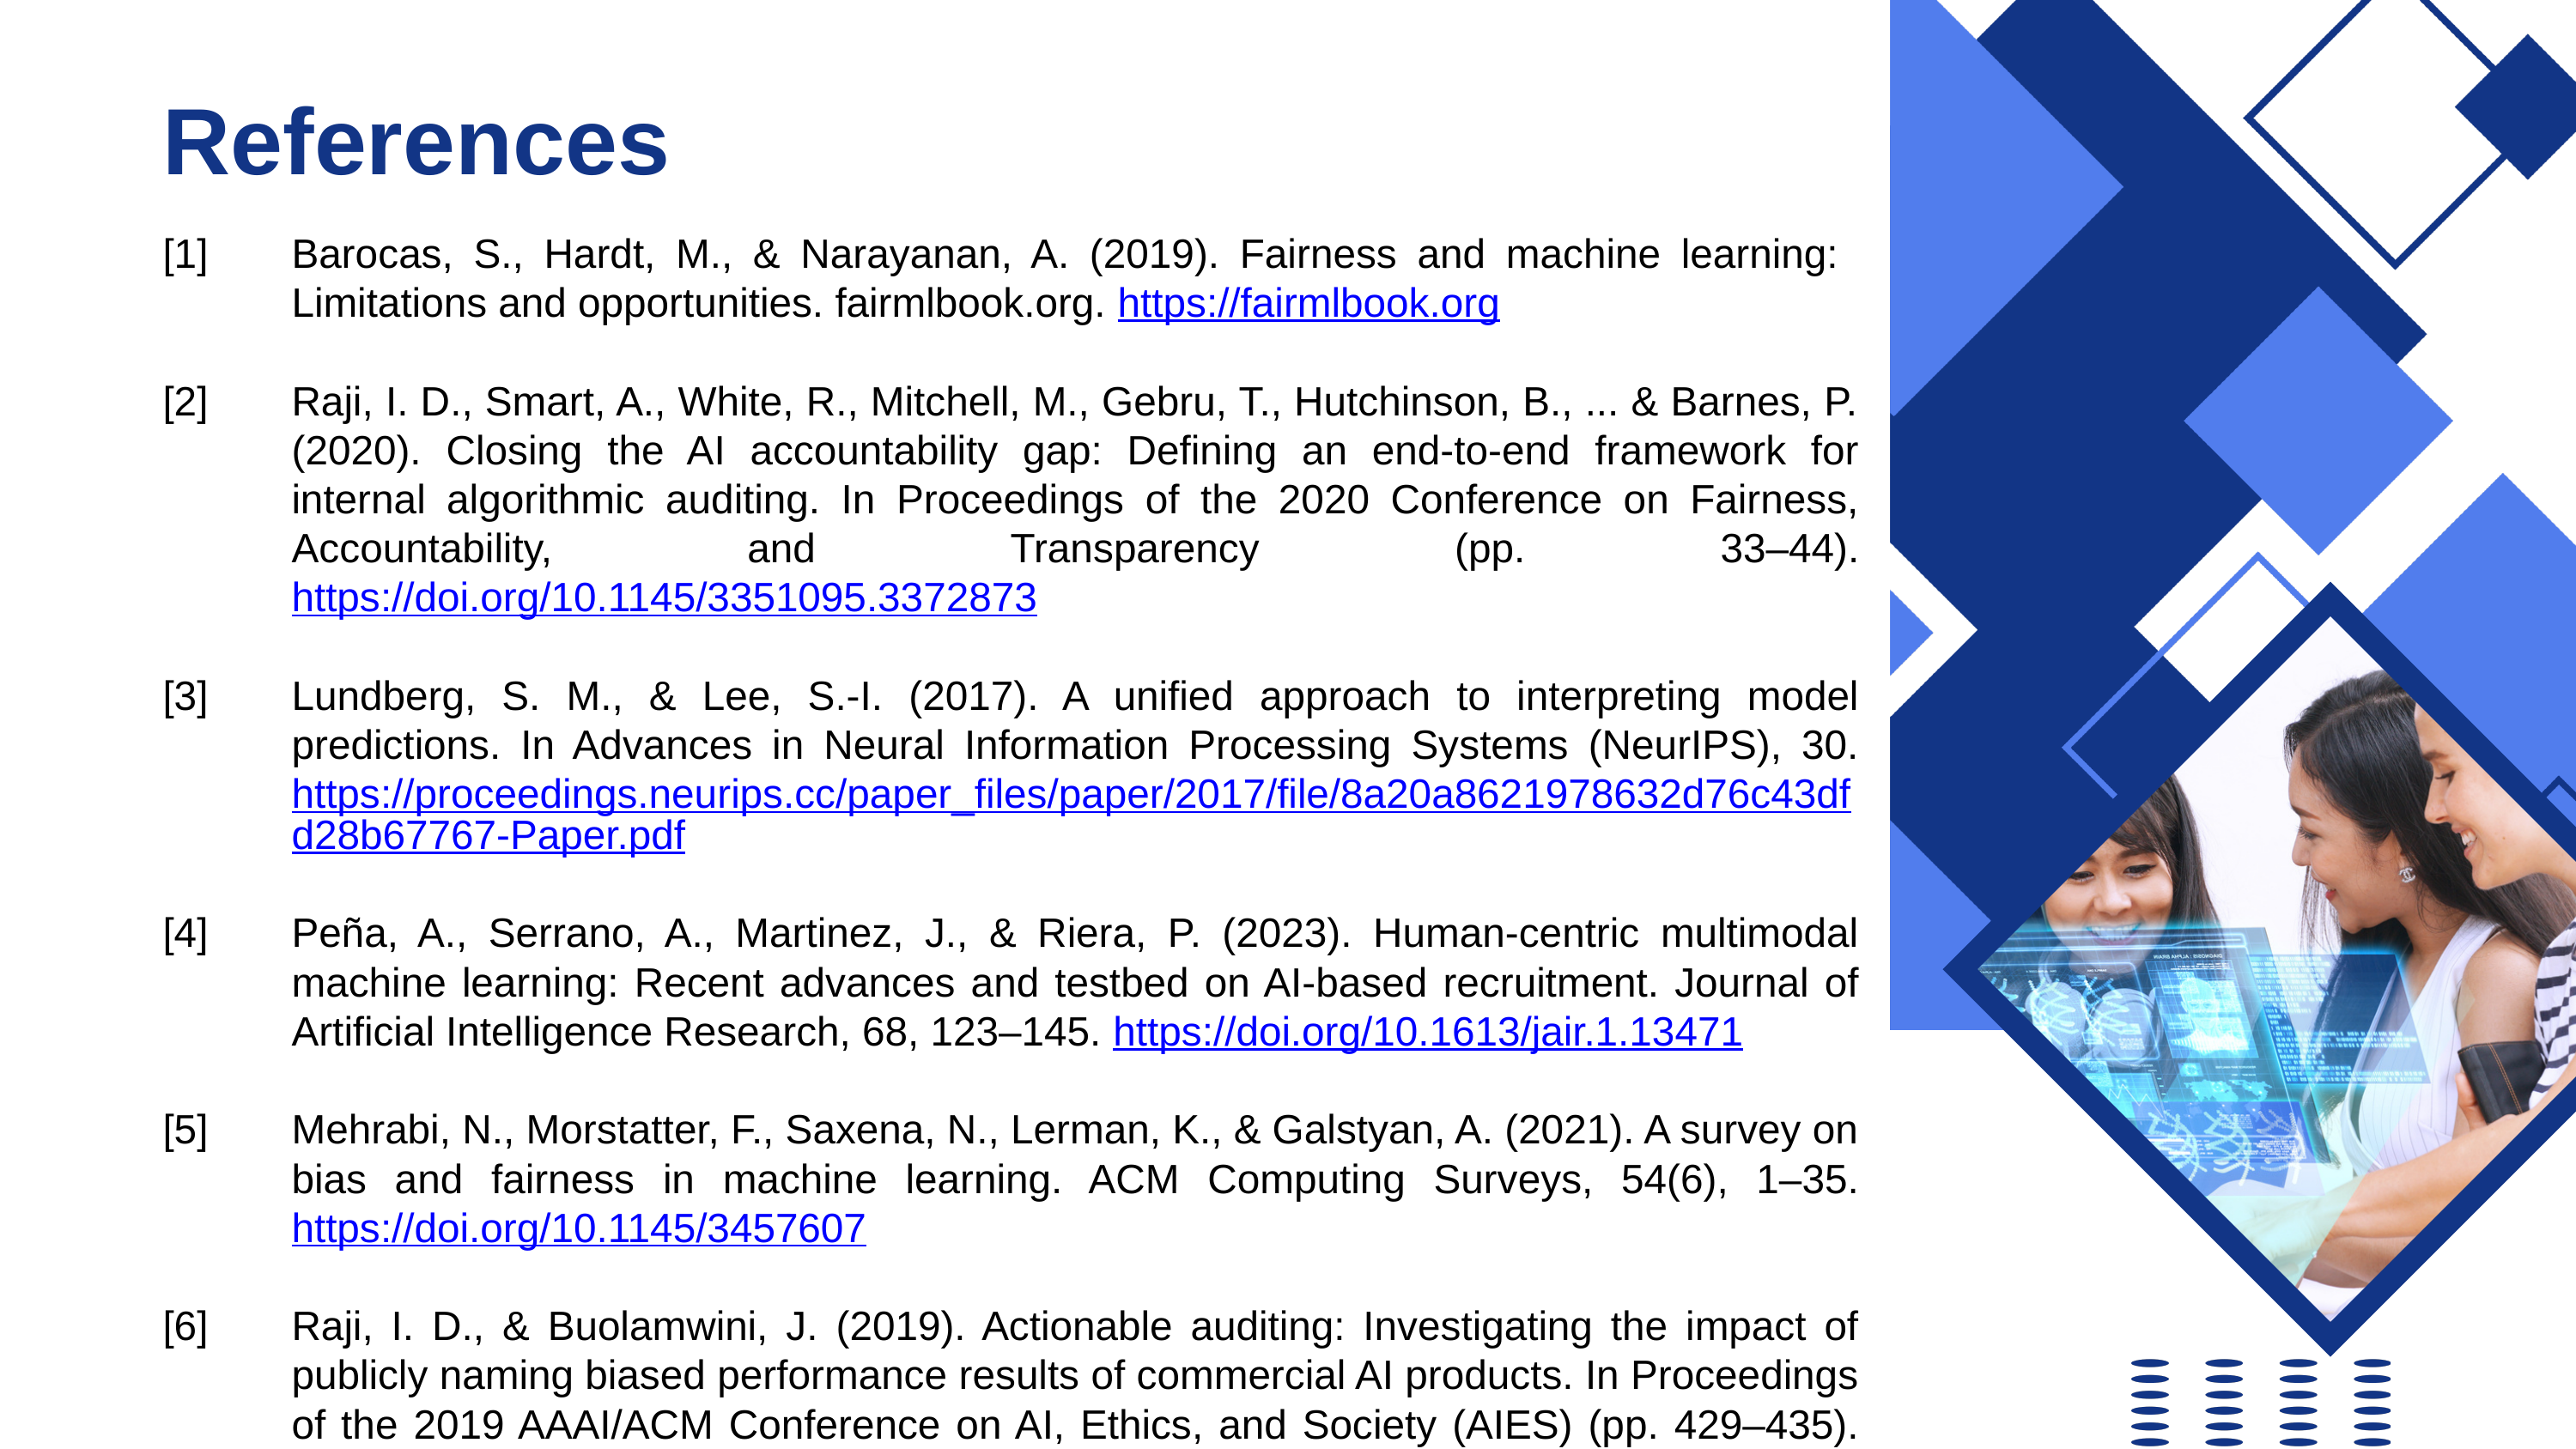

References
[1]	Barocas, S., Hardt, M., & Narayanan, A. (2019). Fairness and machine learning:  Limitations and opportunities. fairmlbook.org. https://fairmlbook.org

[2]	Raji, I. D., Smart, A., White, R., Mitchell, M., Gebru, T., Hutchinson, B., ... & Barnes, P. (2020). Closing the AI accountability gap: Defining an end-to-end framework for internal algorithmic auditing. In Proceedings of the 2020 Conference on Fairness, Accountability, and Transparency (pp. 33–44). https://doi.org/10.1145/3351095.3372873

[3]	Lundberg, S. M., & Lee, S.-I. (2017). A unified approach to interpreting model predictions. In Advances in Neural Information Processing Systems (NeurIPS), 30. https://proceedings.neurips.cc/paper_files/paper/2017/file/8a20a8621978632d76c43dfd28b67767-Paper.pdf

[4]	Peña, A., Serrano, A., Martinez, J., & Riera, P. (2023). Human-centric multimodal machine learning: Recent advances and testbed on AI-based recruitment. Journal of Artificial Intelligence Research, 68, 123–145. https://doi.org/10.1613/jair.1.13471

[5]	Mehrabi, N., Morstatter, F., Saxena, N., Lerman, K., & Galstyan, A. (2021). A survey on bias and fairness in machine learning. ACM Computing Surveys, 54(6), 1–35. https://doi.org/10.1145/3457607

[6]	Raji, I. D., & Buolamwini, J. (2019). Actionable auditing: Investigating the impact of publicly naming biased performance results of commercial AI products. In Proceedings of the 2019 AAAI/ACM Conference on AI, Ethics, and Society (AIES) (pp. 429–435). https://doi.org/10.1145/3306618.3314244